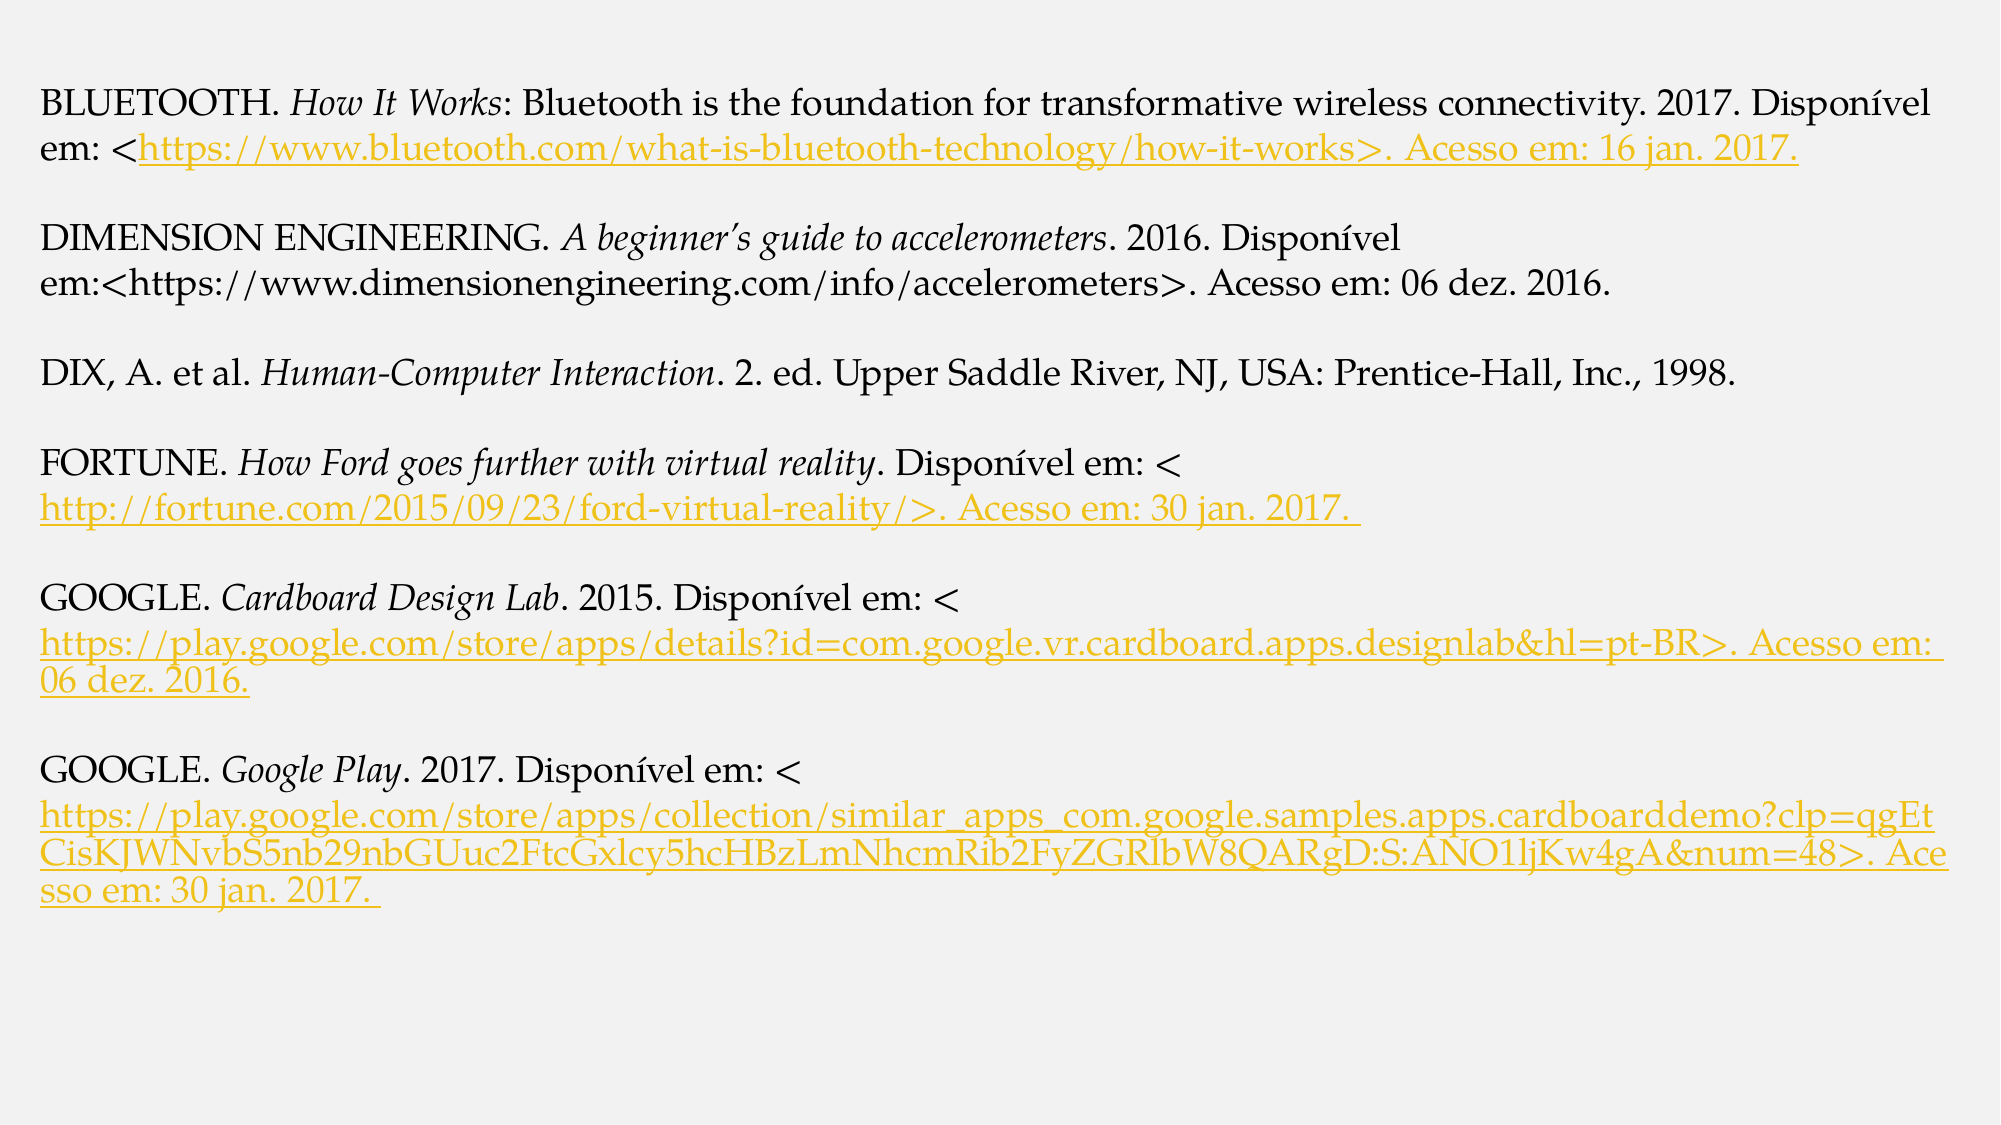

BLUETOOTH. How It Works: Bluetooth is the foundation for transformative wireless connectivity. 2017. Disponível em: <https://www.bluetooth.com/what-is-bluetooth-technology/how-it-works>. Acesso em: 16 jan. 2017.

DIMENSION ENGINEERING. A beginner’s guide to accelerometers. 2016. Disponível em:<https://www.dimensionengineering.com/info/accelerometers>. Acesso em: 06 dez. 2016.

DIX, A. et al. Human-Computer Interaction. 2. ed. Upper Saddle River, NJ, USA: Prentice-Hall, Inc., 1998.

FORTUNE. How Ford goes further with virtual reality. Disponível em: <http://fortune.com/2015/09/23/ford-virtual-reality/>. Acesso em: 30 jan. 2017.

GOOGLE. Cardboard Design Lab. 2015. Disponível em: <https://play.google.com/store/apps/details?id=com.google.vr.cardboard.apps.designlab&hl=pt-BR>. Acesso em: 06 dez. 2016.

GOOGLE. Google Play. 2017. Disponível em: <https://play.google.com/store/apps/collection/similar_apps_com.google.samples.apps.cardboarddemo?clp=qgEtCisKJWNvbS5nb29nbGUuc2FtcGxlcy5hcHBzLmNhcmRib2FyZGRlbW8QARgD:S:ANO1ljKw4gA&num=48>. Acesso em: 30 jan. 2017.